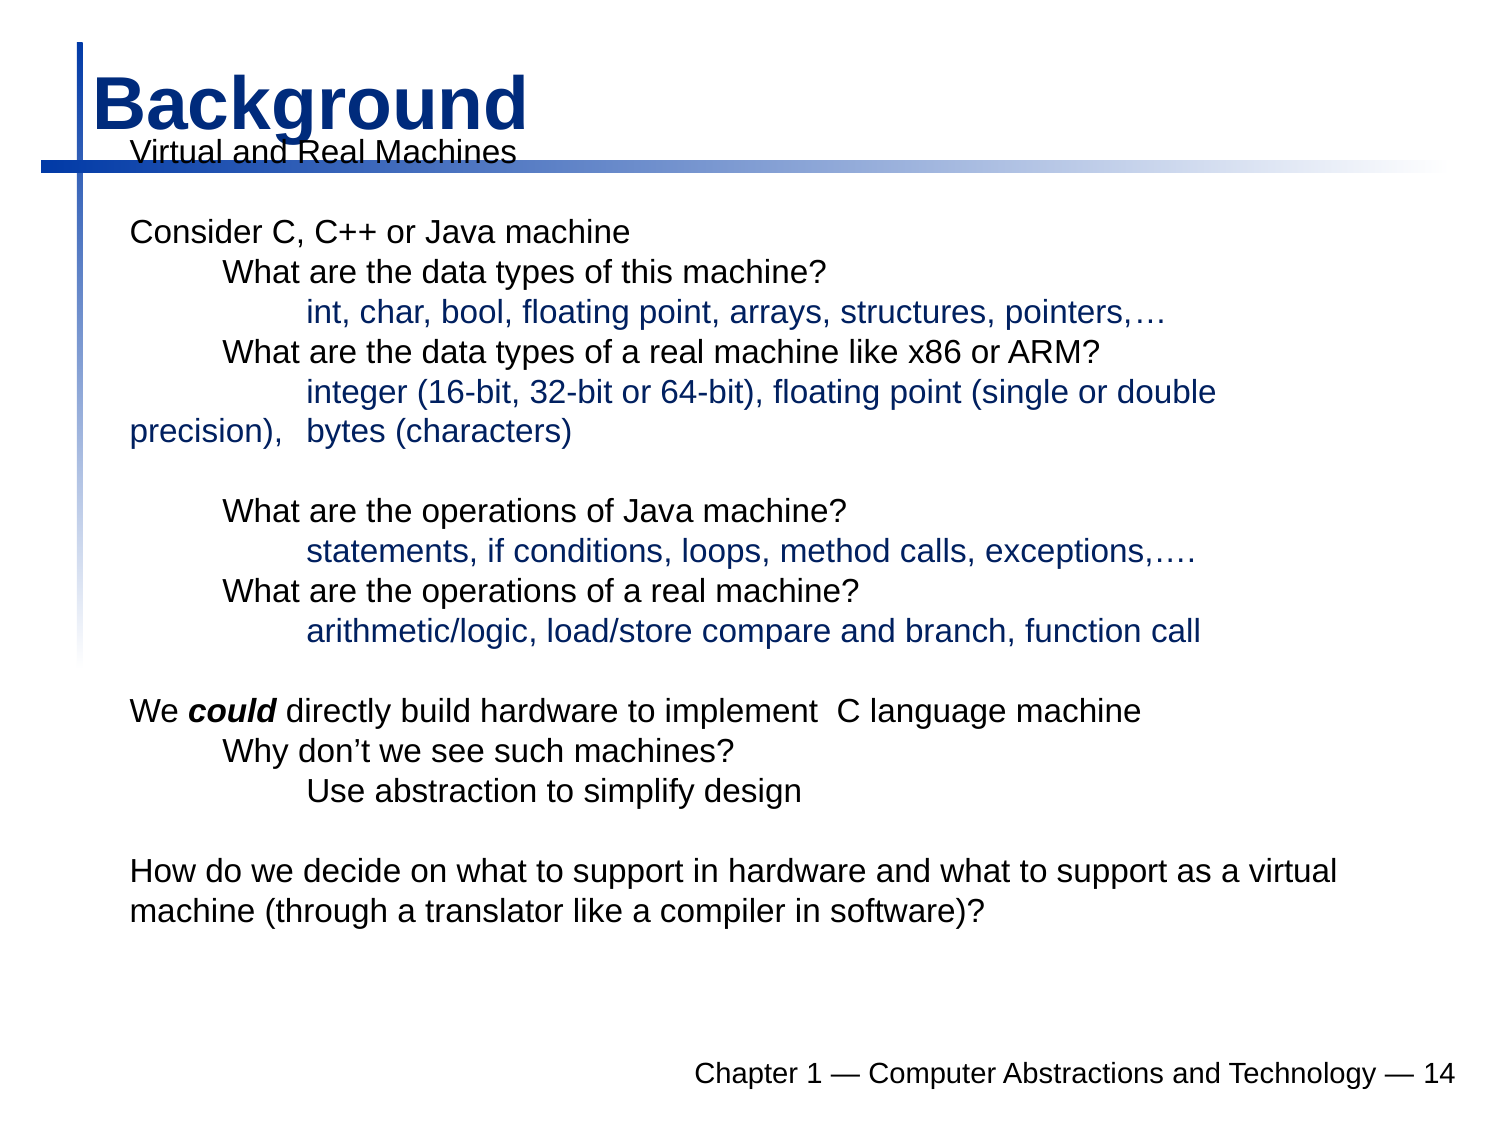

Background
Virtual and Real Machines

Consider C, C++ or Java machine
	What are the data types of this machine?
		int, char, bool, floating point, arrays, structures, pointers,…
	What are the data types of a real machine like x86 or ARM?
		integer (16-bit, 32-bit or 64-bit), floating point (single or double precision), 	bytes (characters)

	What are the operations of Java machine?
		statements, if conditions, loops, method calls, exceptions,….
	What are the operations of a real machine?
		arithmetic/logic, load/store compare and branch, function call

We could directly build hardware to implement  C language machine
	Why don’t we see such machines?
		Use abstraction to simplify design

How do we decide on what to support in hardware and what to support as a virtual machine (through a translator like a compiler in software)?

Chapter 1 — Computer Abstractions and Technology — 14